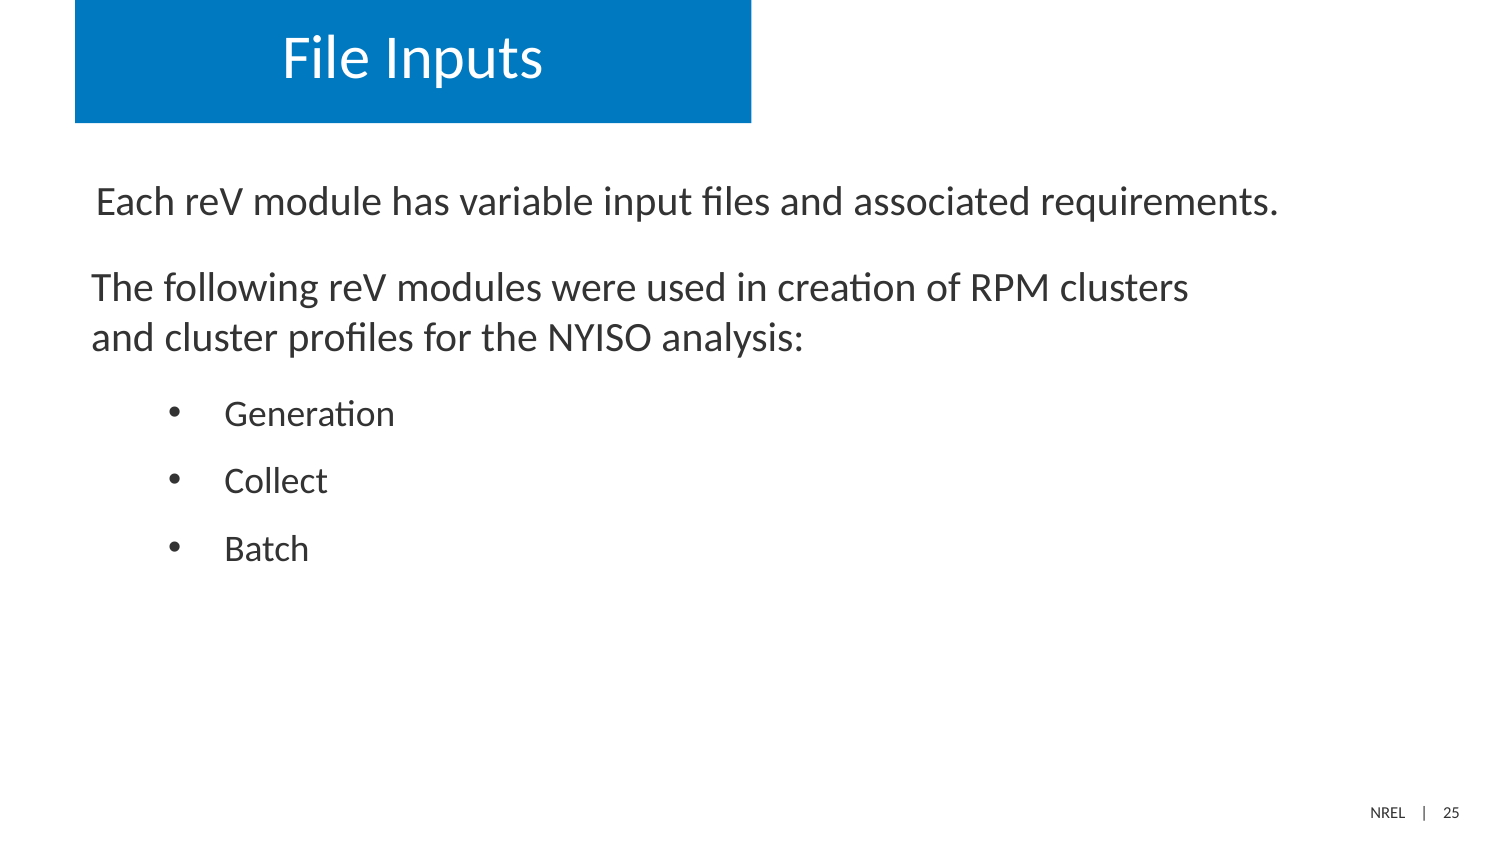

# File Inputs
Each reV module has variable input files and associated requirements.
The following reV modules were used in creation of RPM clusters and cluster profiles for the NYISO analysis:
Generation
Collect
Batch